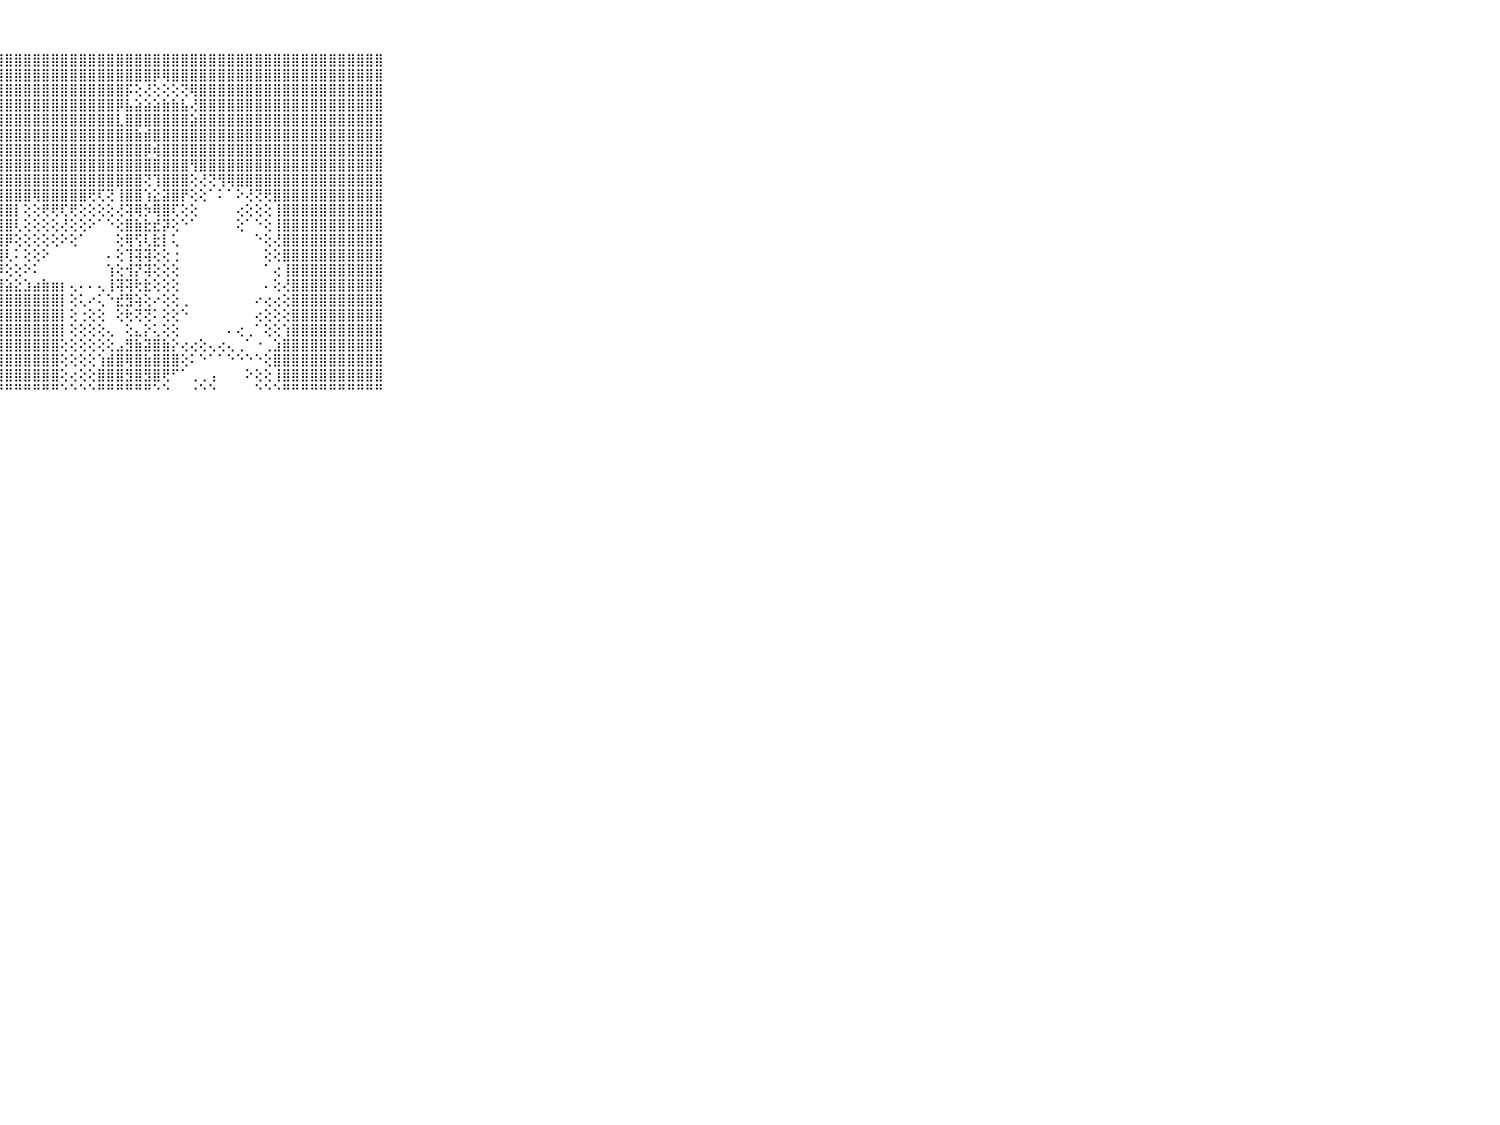

⠀⠀⠀⠀⠀⠀⠀⠀⠀⠀⠀⣿⣿⣿⣿⣿⣿⣿⣿⣿⣿⣿⣿⣿⣿⣿⣿⣿⣿⣿⣿⣿⣿⣿⣿⣿⣿⣿⣿⣿⣿⣿⣿⣿⣿⣿⣿⣿⣿⣿⣿⣿⣿⣿⣿⣿⣿⣿⣿⣿⣿⣿⣿⣿⣿⣿⣿⣿⣿⠀⠀⠀⠀⠀⠀⠀⠀⠀⠀⠀⠀
⠀⠀⠀⠀⠀⠀⠀⠀⠀⠀⠀⣿⣿⣿⣿⣿⣿⣿⣿⣿⣿⣿⣿⣿⣿⣿⣿⣿⣿⣿⣿⣿⣿⣿⣿⣿⣿⣿⣿⣿⣿⣿⣿⣿⡿⢿⣿⣿⣿⣿⣿⣿⣿⣿⣿⣿⣿⣿⣿⣿⣿⣿⣿⣿⣿⣿⣿⣿⣿⠀⠀⠀⠀⠀⠀⠀⠀⠀⠀⠀⠀
⠀⠀⠀⠀⠀⠀⠀⠀⠀⠀⠀⣿⣿⣿⣿⣿⣿⣿⣿⣿⣿⣿⣿⣿⣿⣿⣿⣿⣿⣿⣿⣿⣿⣿⣿⣿⣿⣿⣿⣿⣿⡯⢕⢜⢕⢕⢕⢝⢿⣿⣿⣿⣿⣿⣿⣿⣿⣿⣿⣿⣿⣿⣿⣿⣿⣿⣿⣿⣿⠀⠀⠀⠀⠀⠀⠀⠀⠀⠀⠀⠀
⠀⠀⠀⠀⠀⠀⠀⠀⠀⠀⠀⣿⣿⣿⣿⣿⣿⣿⣿⣿⣿⣿⣿⣿⣿⣿⣿⣿⣿⣿⣿⣿⣿⣿⣿⣿⣿⣿⣿⣿⡿⣧⣵⣵⣵⣷⣷⣧⢜⣿⣿⣿⣿⣿⣿⣿⣿⣿⣿⣿⣿⣿⣿⣿⣿⣿⣿⣿⣿⠀⠀⠀⠀⠀⠀⠀⠀⠀⠀⠀⠀
⠀⠀⠀⠀⠀⠀⠀⠀⠀⠀⠀⣿⣿⣿⣿⣿⣿⣿⣿⣿⣿⣿⣿⣿⣿⣿⣿⣿⣿⣿⣿⣿⣿⣿⣿⣿⣿⣿⣿⣿⣇⣿⣿⣿⣿⣿⣿⣿⣵⣿⣿⣿⣿⣿⣿⣿⣿⣿⣿⣿⣿⣿⣿⣿⣿⣿⣿⣿⣿⠀⠀⠀⠀⠀⠀⠀⠀⠀⠀⠀⠀
⠀⠀⠀⠀⠀⠀⠀⠀⠀⠀⠀⣿⣿⣿⣿⣿⣿⣿⣿⣿⣿⣿⣿⣿⣿⣿⣿⣿⣿⣿⣿⣿⣿⣿⣿⣿⣿⣿⣿⣿⣿⣿⣷⣾⣿⣿⣿⣿⣿⣿⣿⣿⣿⣿⣿⣿⣿⣿⣿⣿⣿⣿⣿⣿⣿⣿⣿⣿⣿⠀⠀⠀⠀⠀⠀⠀⠀⠀⠀⠀⠀
⠀⠀⠀⠀⠀⠀⠀⠀⠀⠀⠀⣿⣿⣿⣿⣿⣿⣿⣿⣿⣿⣿⣿⣿⣿⣿⣿⣿⣿⣿⣿⣿⣿⣿⣿⣿⣿⣿⣿⣿⣿⣿⣿⡿⢾⣿⣿⣿⣿⣿⣿⣿⣿⣿⣿⣿⣿⣿⣿⣿⣿⣿⣿⣿⣿⣿⣿⣿⣿⠀⠀⠀⠀⠀⠀⠀⠀⠀⠀⠀⠀
⠀⠀⠀⠀⠀⠀⠀⠀⠀⠀⠀⣿⣿⣿⣿⣿⣿⣿⣿⣿⣿⣿⣿⣿⣿⣿⣿⣿⣿⣿⣿⣿⣿⣿⣿⣿⣿⣿⣿⣿⣿⣿⣿⣿⣿⣿⣿⣿⢻⣿⣿⣿⣿⣿⣿⣿⣿⣿⣿⣿⣿⣿⣿⣿⣿⣿⣿⣿⣿⠀⠀⠀⠀⠀⠀⠀⠀⠀⠀⠀⠀
⠀⠀⠀⠀⠀⠀⠀⠀⠀⠀⠀⣿⣿⣿⣿⣿⣿⣿⣿⣿⣿⣿⣿⣿⣿⣿⣿⣿⣿⣿⣿⣿⣿⣿⣿⣿⣿⣿⣿⣿⣿⣿⣿⢝⢹⣿⣿⣿⢕⢜⢝⢻⢿⣿⣿⣿⣿⣿⣿⣿⣿⣿⣿⣿⣿⣿⣿⣿⣿⠀⠀⠀⠀⠀⠀⠀⠀⠀⠀⠀⠀
⠀⠀⠀⠀⠀⠀⠀⠀⠀⠀⠀⣿⣿⣿⣿⣿⣿⣿⣿⣿⣿⣿⣿⣿⣿⣿⣿⣿⣿⣿⣿⢿⣿⣿⣿⣿⣿⢟⢏⢝⢸⣿⣿⢱⣕⣽⣿⡟⢕⢕⠁⠅⠁⠕⢜⢝⢟⣿⣿⣿⣿⣿⣿⣿⣿⣿⣿⣿⣿⠀⠀⠀⠀⠀⠀⠀⠀⠀⠀⠀⠀
⠀⠀⠀⠀⠀⠀⠀⠀⠀⠀⠀⣿⣿⣿⣿⣿⣿⣿⣿⣿⣿⣿⣿⣿⣿⣿⣿⣿⣿⡇⢕⢕⢟⢟⢏⢟⢕⢕⢕⢕⢜⢽⢿⡳⢿⣿⢏⢕⢕⠀⠀⠀⠀⢔⢕⢕⢕⢸⣿⣿⣿⣿⣿⣿⣿⣿⣿⣿⣿⠀⠀⠀⠀⠀⠀⠀⠀⠀⠀⠀⠀
⠀⠀⠀⠀⠀⠀⠀⠀⠀⠀⠀⣿⣿⣿⣿⣿⣿⣿⣿⣿⣿⣿⣿⣿⣿⣿⣿⣿⣿⢇⢕⢕⢕⢕⢜⢕⢕⠕⠁⠑⢕⣿⣷⣗⣞⡽⢕⠑⠁⠀⠀⠀⠀⢕⠁⠑⢕⢸⣿⣿⣿⣿⣿⣿⣿⣿⣿⣿⣿⠀⠀⠀⠀⠀⠀⠀⠀⠀⠀⠀⠀
⠀⠀⠀⠀⠀⠀⠀⠀⠀⠀⠀⣿⣿⣿⣿⣿⣿⣿⣿⣿⣿⣿⣿⣿⣿⣿⣿⣿⡿⢕⢕⢕⢕⢕⠕⢕⠁⠀⠀⠀⢕⢿⢫⢇⣗⡇⢅⠀⠀⠀⠀⠀⠀⠀⠀⠑⢕⢜⣿⣿⣿⣿⣿⣿⣿⣿⣿⣿⣿⠀⠀⠀⠀⠀⠀⠀⠀⠀⠀⠀⠀
⠀⠀⠀⠀⠀⠀⠀⠀⠀⠀⠀⣿⣿⣿⣿⣿⣿⣿⣿⣿⣿⣿⣿⣿⣿⣿⣿⣿⢇⠅⢕⢕⠕⠀⠀⠀⠀⠀⠀⠄⢕⢹⢽⢽⢕⢕⢐⠀⠀⠀⠀⠀⠀⠀⠀⠀⢕⢕⣿⣿⣿⣿⣿⣿⣿⣿⣿⣿⣿⠀⠀⠀⠀⠀⠀⠀⠀⠀⠀⠀⠀
⠀⠀⠀⠀⠀⠀⠀⠀⠀⠀⠀⣿⣿⣿⣿⣿⣿⣿⣿⣿⣿⣿⣿⣿⣿⣿⣿⡿⢕⢕⠕⠅⠀⠀⠀⠀⠀⠀⠀⢱⢕⢺⡝⢽⢕⢕⢕⠀⠀⠀⠀⠀⠀⠀⠀⠀⠁⢔⢸⣿⣿⣿⣿⣿⣿⣿⣿⣿⣿⠀⠀⠀⠀⠀⠀⠀⠀⠀⠀⠀⠀
⠀⠀⠀⠀⠀⠀⠀⠀⠀⠀⠀⣿⣿⣿⣿⣿⣿⣿⣿⣿⣿⣿⣿⣿⣿⣿⣿⣿⣵⣕⣱⣴⣷⣶⡆⢄⠄⠄⢄⢸⢽⢽⢗⣗⢕⢕⢕⠀⠀⠀⠀⠀⠀⠀⠀⠀⠄⢕⢜⣿⣿⣿⣿⣿⣿⣿⣿⣿⣿⠀⠀⠀⠀⠀⠀⠀⠀⠀⠀⠀⠀
⠀⠀⠀⠀⠀⠀⠀⠀⠀⠀⠀⣿⣿⣿⣿⣿⣿⣿⣿⣿⣿⣿⣿⣿⣿⣿⣿⣿⣿⣿⣿⣿⣿⣿⡇⢕⢅⠔⢅⠑⣞⣻⢵⢕⠔⢕⢕⢀⠀⠀⠀⠀⠀⠀⠀⠔⢔⢔⢕⣿⣿⣿⣿⣿⣿⣿⣿⣿⣿⠀⠀⠀⠀⠀⠀⠀⠀⠀⠀⠀⠀
⠀⠀⠀⠀⠀⠀⠀⠀⠀⠀⠀⣿⣿⣿⣿⣿⣿⣿⣿⣿⣿⣿⣿⣿⣿⣿⣿⣿⣿⣿⣿⣿⣿⣿⡇⢕⢐⢕⢕⠀⢕⢗⢝⢝⠅⢕⢕⠑⠀⠀⠀⠀⠀⠀⠀⢔⢕⢕⢕⣿⣿⣿⣿⣿⣿⣿⣿⣿⣿⠀⠀⠀⠀⠀⠀⠀⠀⠀⠀⠀⠀
⠀⠀⠀⠀⠀⠀⠀⠀⠀⠀⠀⣿⣿⣿⣿⣿⣿⣿⣿⣿⣿⣿⣿⣿⣿⣿⣿⣿⣿⣿⣿⣿⣿⣿⡇⢕⢕⢕⢕⢄⠀⢕⣄⡕⢅⢕⢕⠀⠀⠀⠀⠀⠄⢔⢀⠁⢕⢕⢱⣿⣿⣿⣿⣿⣿⣿⣿⣿⣿⠀⠀⠀⠀⠀⠀⠀⠀⠀⠀⠀⠀
⠀⠀⠀⠀⠀⠀⠀⠀⠀⠀⠀⣿⣿⣿⣿⣿⣿⣿⣿⣿⣿⣿⣿⣿⣿⣿⣿⣿⣿⣿⣿⣿⣿⣿⢕⢕⢕⢕⢕⢕⣠⣻⣷⣽⣿⣷⡕⢔⢔⢕⢄⢔⢄⢀⠁⠐⢀⣱⣿⣿⣿⣿⣿⣿⣿⣿⣿⣿⣿⠀⠀⠀⠀⠀⠀⠀⠀⠀⠀⠀⠀
⠀⠀⠀⠀⠀⠀⠀⠀⠀⠀⠀⣿⣿⣿⣿⣿⣿⣿⣿⣿⣿⣿⣿⣿⣿⣿⣿⣿⣿⣿⣿⣿⣿⣿⢕⢕⢕⢕⢱⣾⣿⢿⣿⣷⣿⣿⣿⢕⠅⠑⠁⠁⠑⠑⠑⠑⢕⣿⣿⣿⣿⣿⣿⣿⣿⣿⣿⣿⣿⠀⠀⠀⠀⠀⠀⠀⠀⠀⠀⠀⠀
⠀⠀⠀⠀⠀⠀⠀⠀⠀⠀⠀⣿⣿⣿⣿⣿⣿⣿⣿⣿⣿⣿⣿⣿⣿⣿⣿⣿⣿⣿⣿⣿⣿⣿⢕⢔⢕⢕⣿⣿⣿⣻⣿⣻⣿⢟⠋⠁⢀⢀⢠⠀⠀⠀⠕⢕⢕⢸⣿⣿⣿⣿⣿⣿⣿⣿⣿⣿⣿⠀⠀⠀⠀⠀⠀⠀⠀⠀⠀⠀⠀
⠀⠀⠀⠀⠀⠀⠀⠀⠀⠀⠀⠛⠛⠛⠛⠛⠛⠛⠛⠛⠛⠛⠛⠛⠛⠛⠛⠛⠛⠛⠛⠛⠛⠛⠑⠑⠑⠑⠛⠛⠛⠛⠛⠛⠑⠑⠀⠀⠐⠑⠑⠀⠀⠀⠀⠑⠑⠑⠛⠛⠛⠛⠛⠛⠛⠛⠛⠛⠛⠀⠀⠀⠀⠀⠀⠀⠀⠀⠀⠀⠀